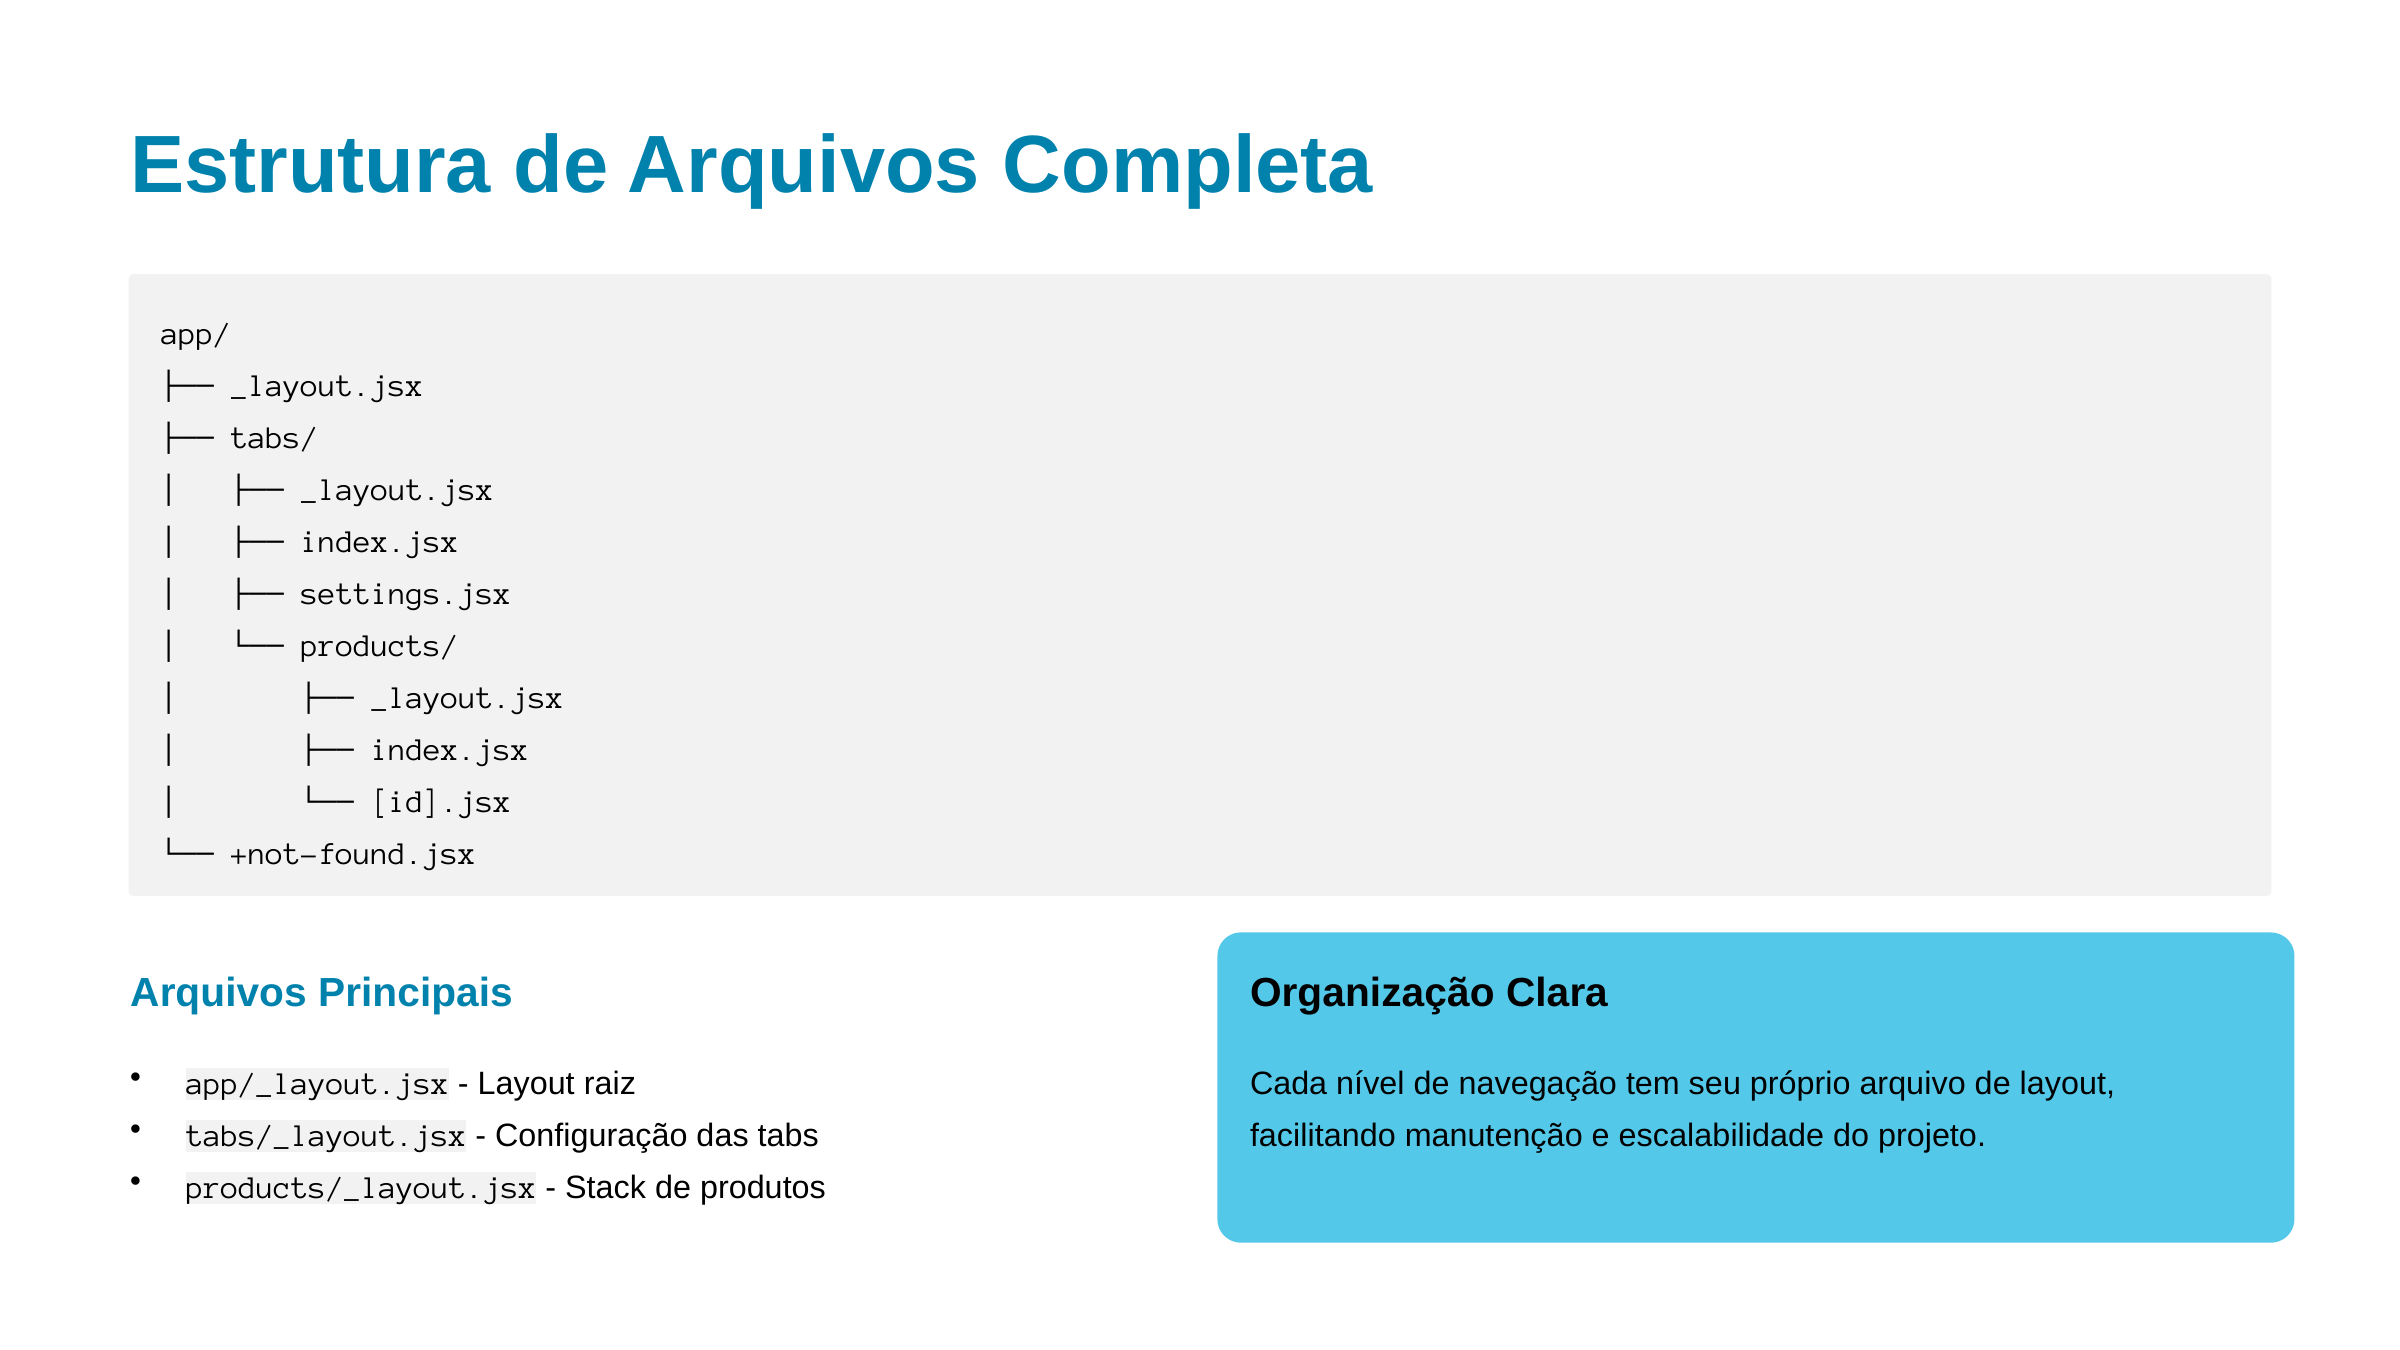

Estrutura de Arquivos Completa

app/
├── _layout.jsx
├── tabs/
│   ├── _layout.jsx
│   ├── index.jsx
│   ├── settings.jsx
│   └── products/
│       ├── _layout.jsx
│       ├── index.jsx
│       └── [id].jsx
└── +not-found.jsx

Arquivos Principais
Organização Clara
app/_layout.jsx - Layout raiz
tabs/_layout.jsx - Configuração das tabs
products/_layout.jsx - Stack de produtos
Cada nível de navegação tem seu próprio arquivo de layout, facilitando manutenção e escalabilidade do projeto.